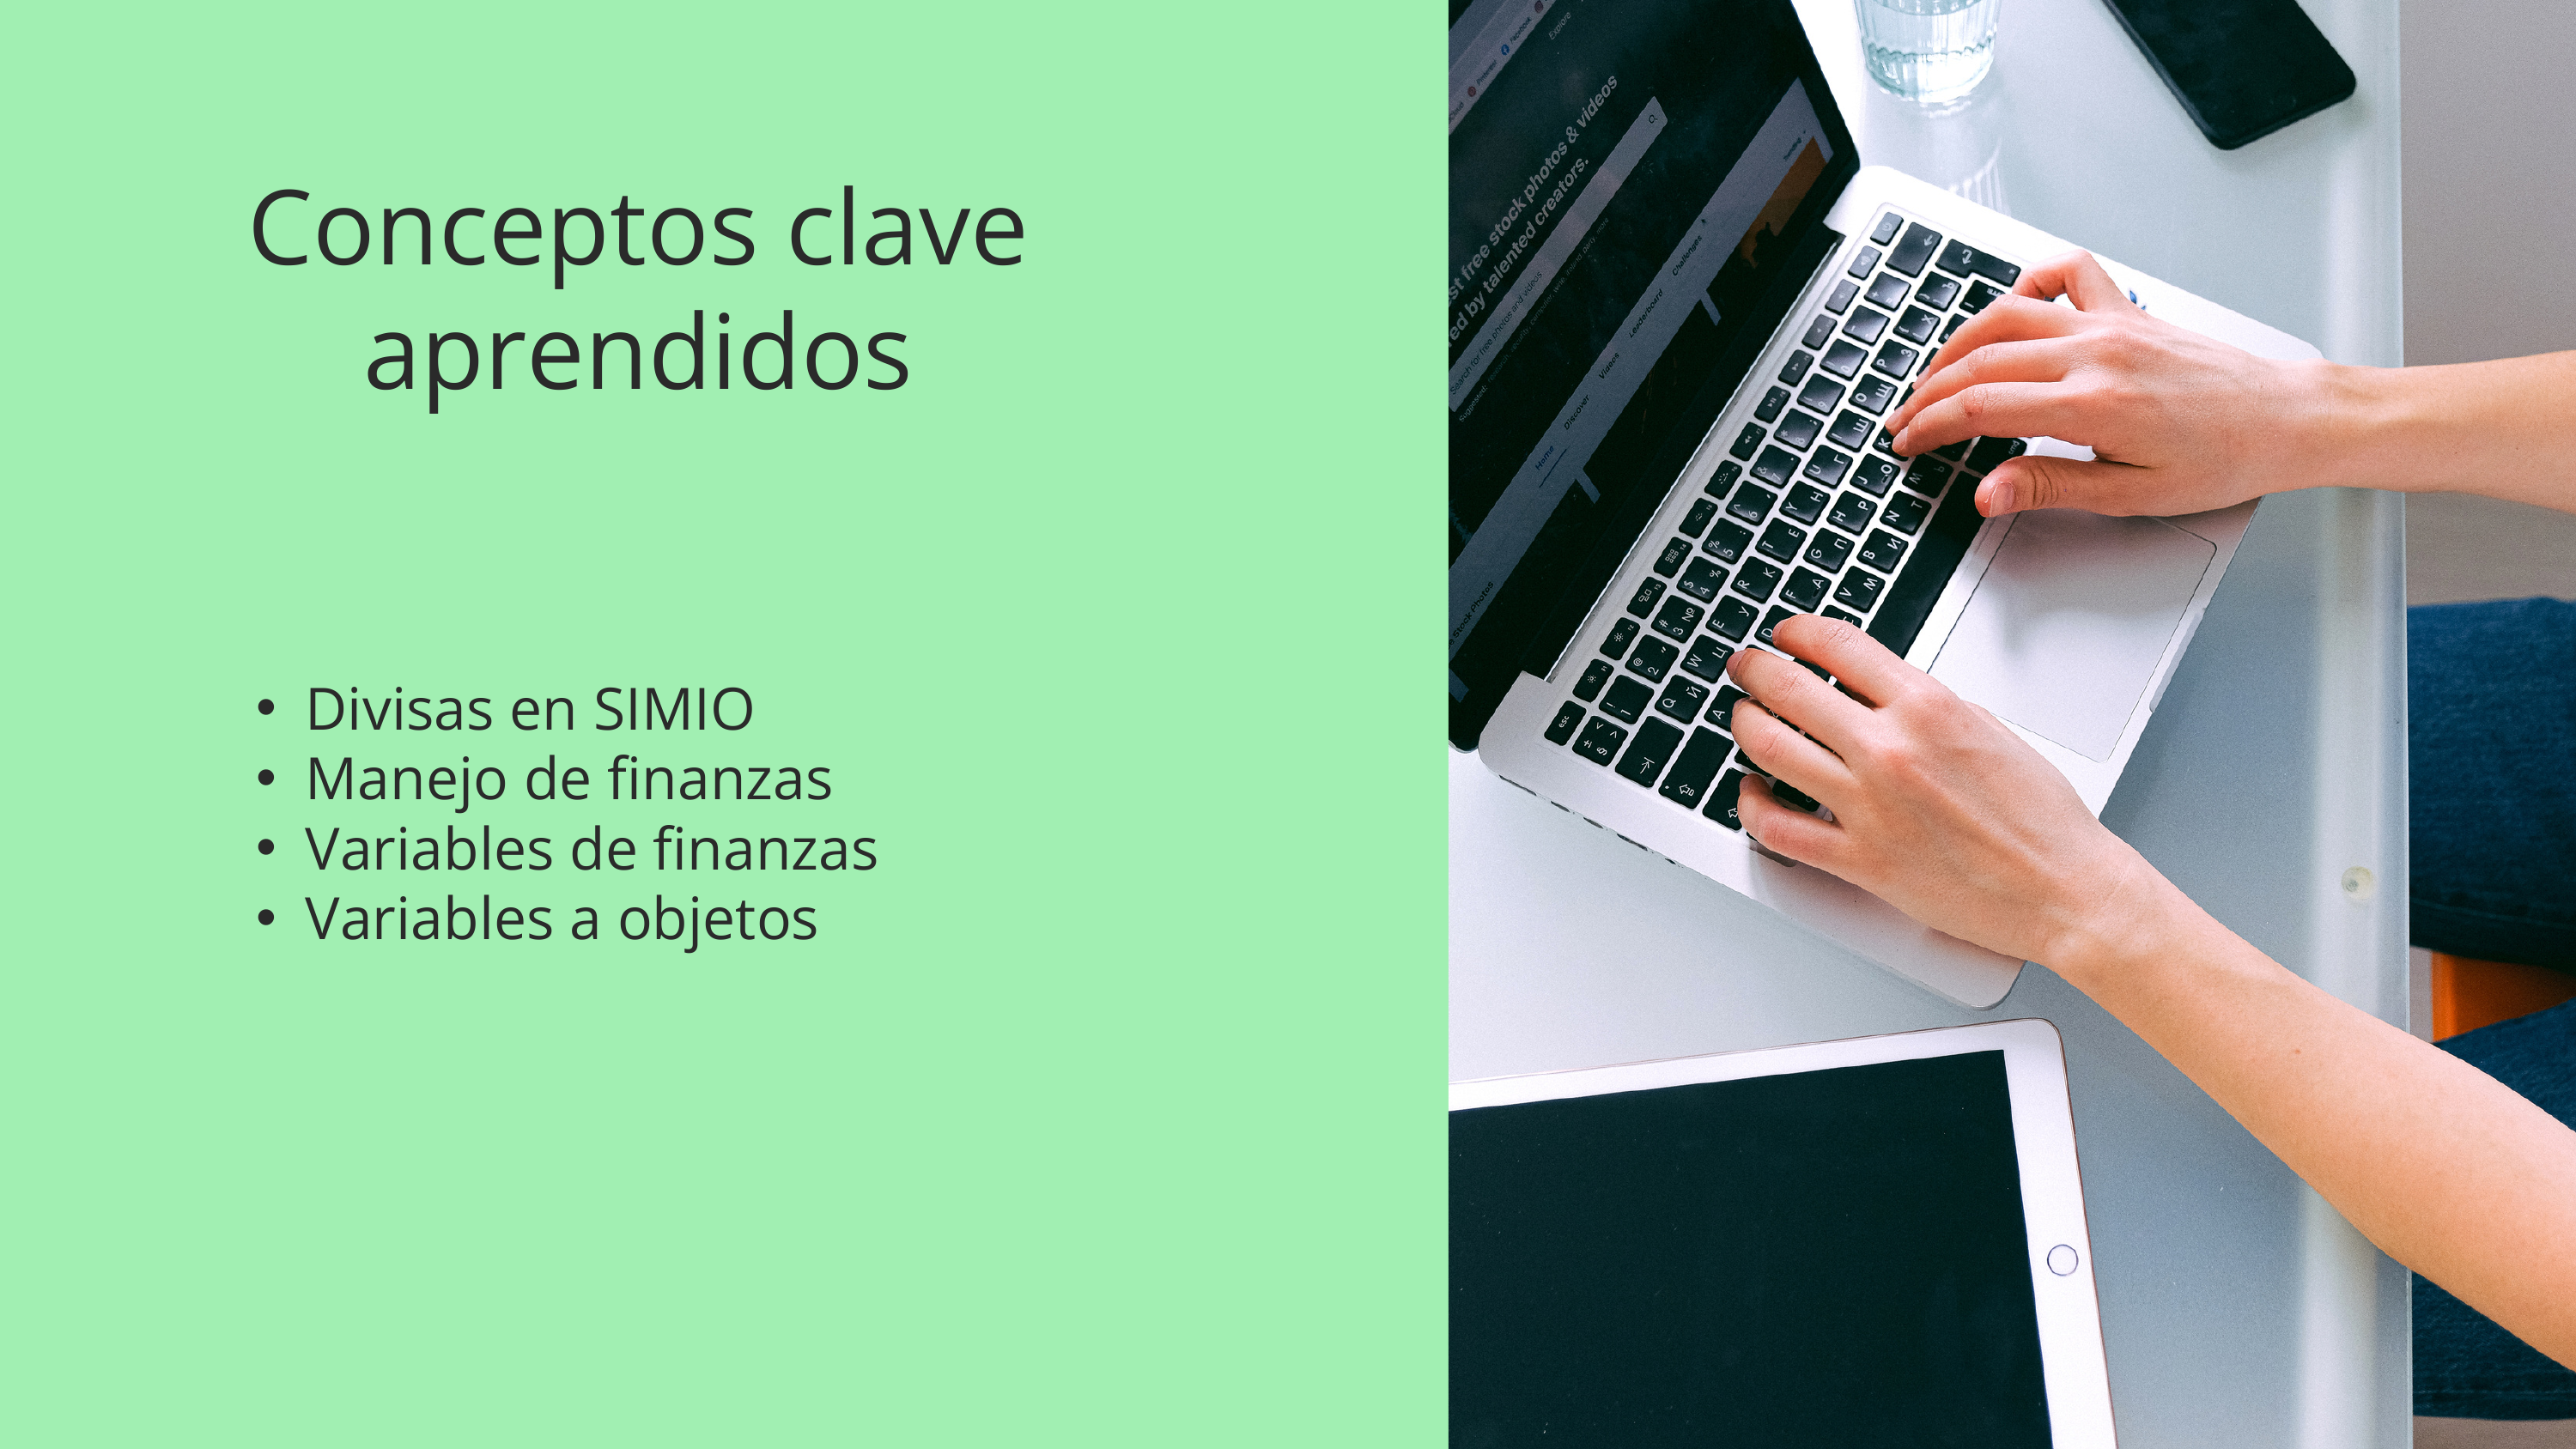

Conceptos clave aprendidos
Divisas en SIMIO
Manejo de finanzas
Variables de finanzas
Variables a objetos